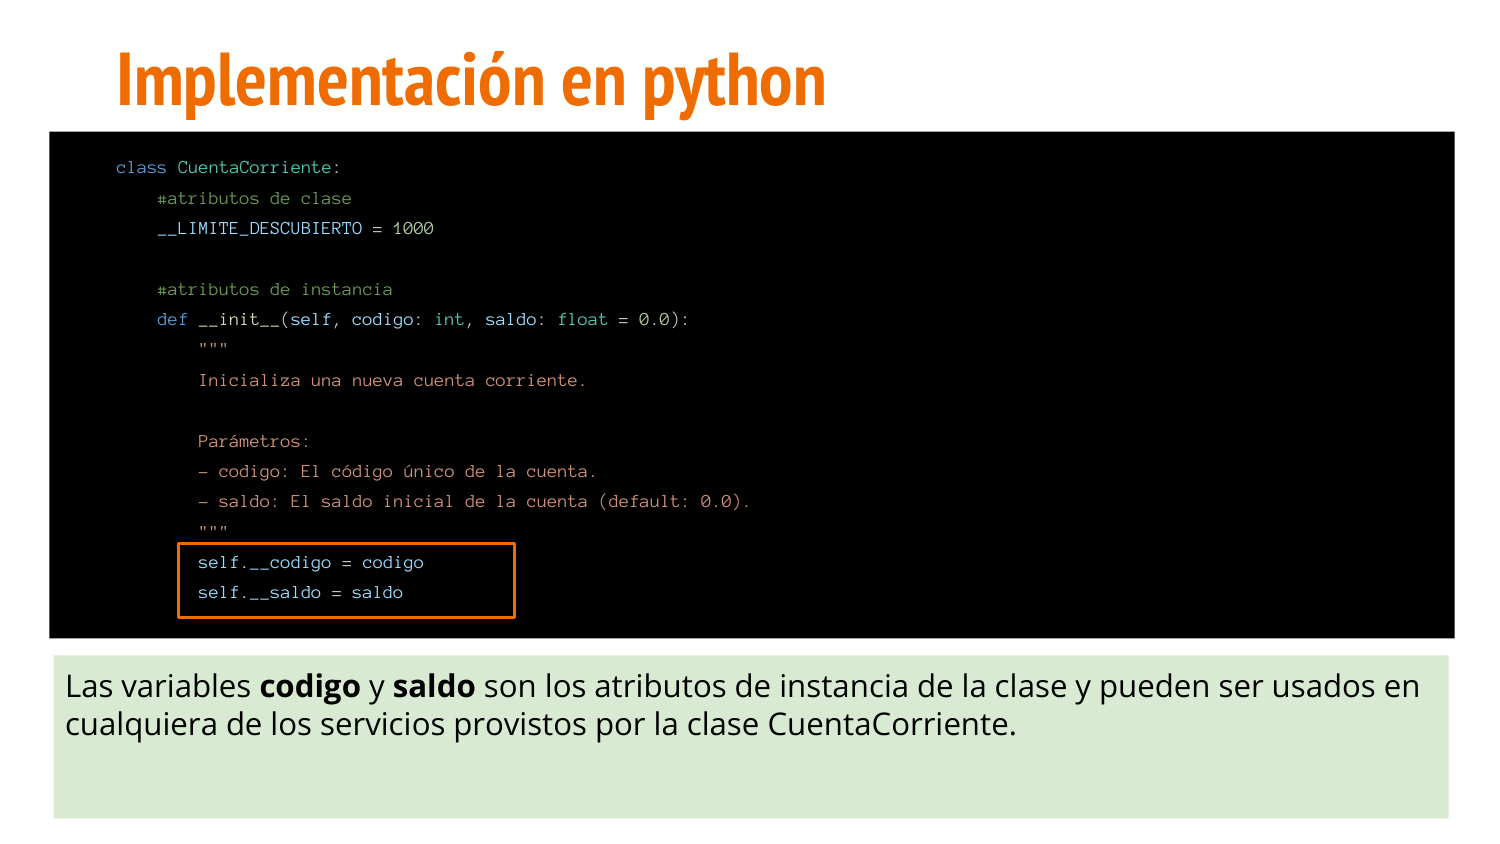

# Implementación en python

class CuentaCorriente:
    #atributos de clase
    __LIMITE_DESCUBIERTO = 1000

    #atributos de instancia
    def __init__(self, codigo: int, saldo: float = 0.0):
        """
        Inicializa una nueva cuenta corriente.

        Parámetros:
        - codigo: El código único de la cuenta.
        - saldo: El saldo inicial de la cuenta (default: 0.0).
        """
        self.__codigo = codigo
        self.__saldo = saldo

Las variables codigo y saldo son los atributos de instancia de la clase y pueden ser usados en cualquiera de los servicios provistos por la clase CuentaCorriente.